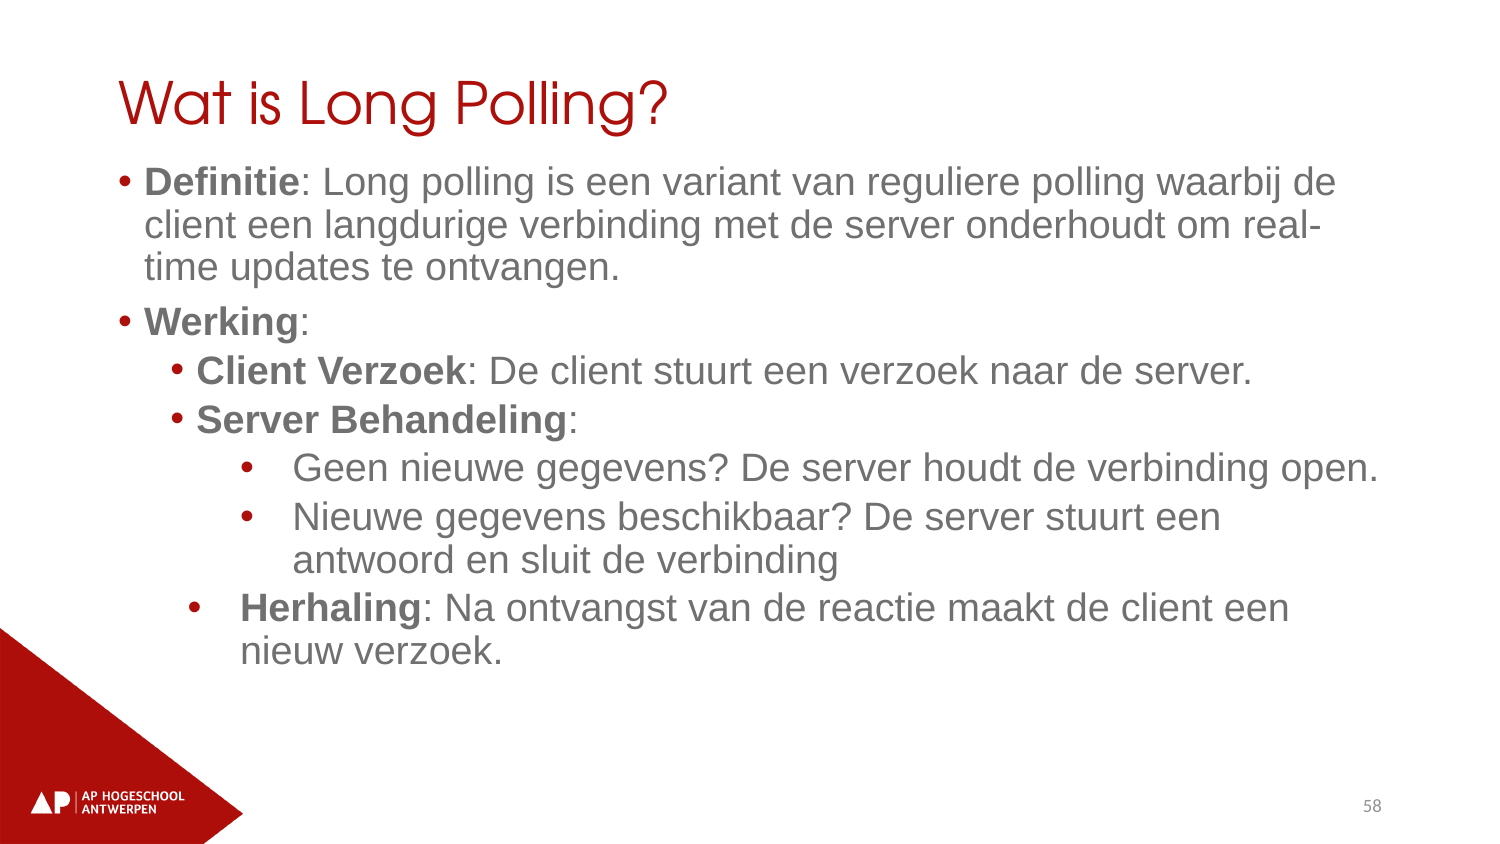

# Wat is Long Polling?
Definitie: Long polling is een variant van reguliere polling waarbij de client een langdurige verbinding met de server onderhoudt om real-time updates te ontvangen.
Werking:
Client Verzoek: De client stuurt een verzoek naar de server.
Server Behandeling:
Geen nieuwe gegevens? De server houdt de verbinding open.
Nieuwe gegevens beschikbaar? De server stuurt een antwoord en sluit de verbinding
Herhaling: Na ontvangst van de reactie maakt de client een nieuw verzoek.

58